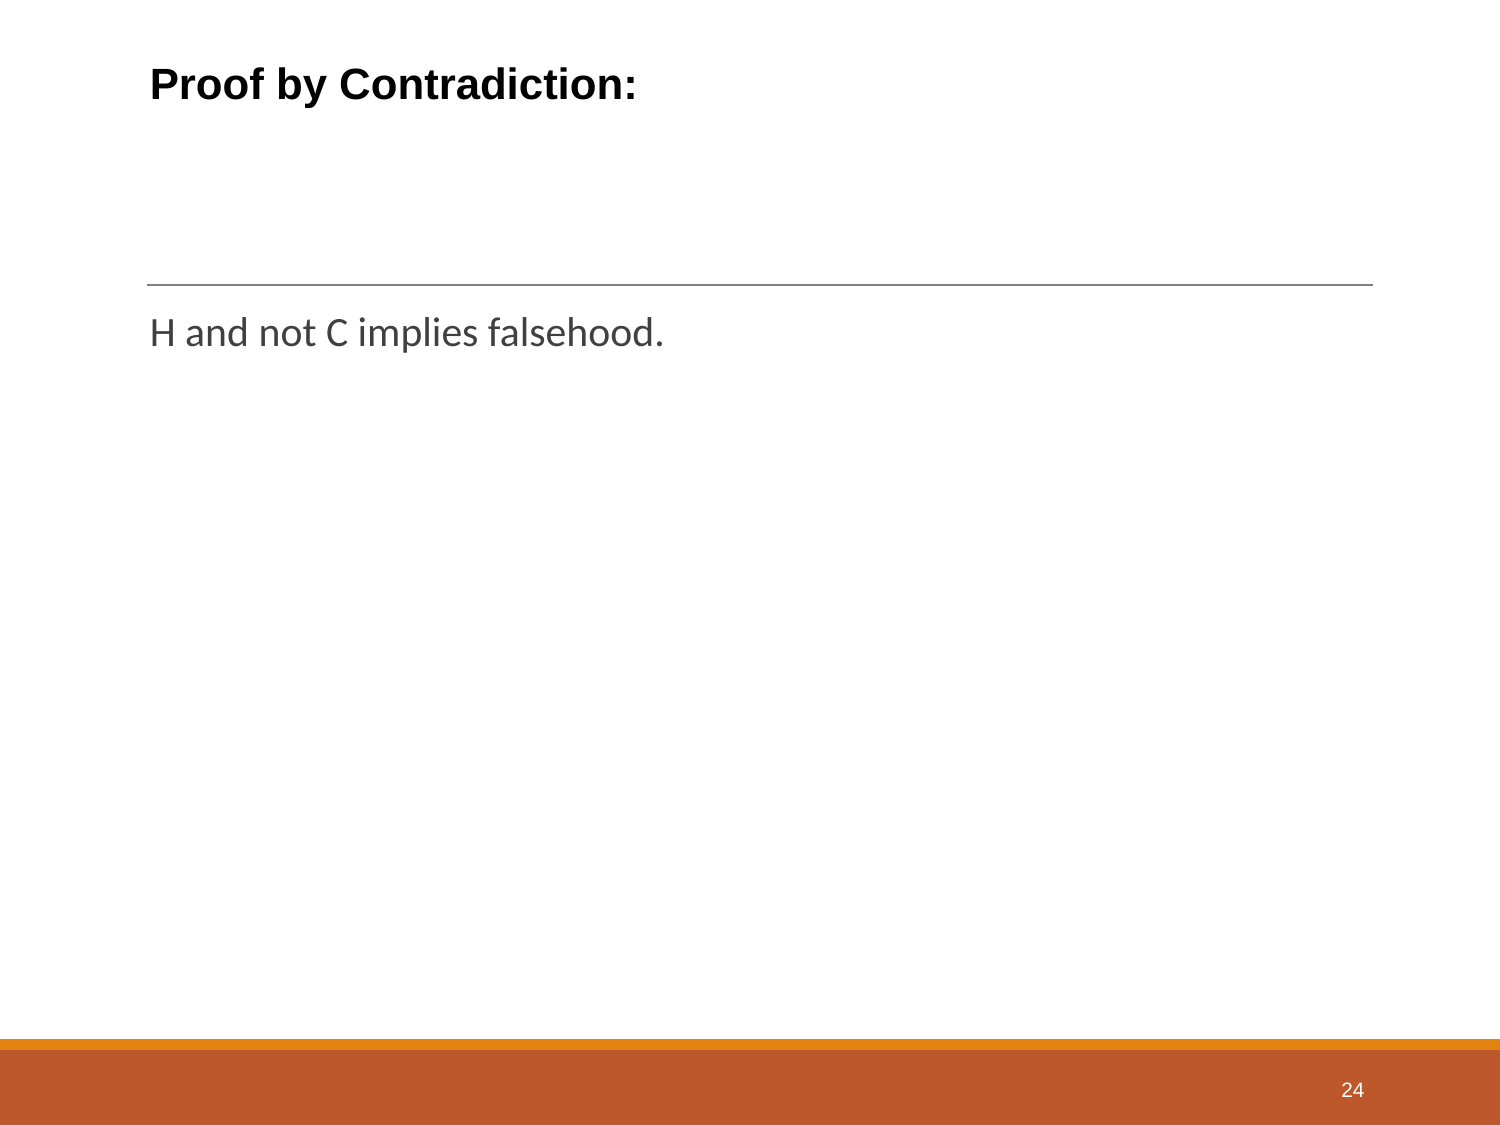

# Proof by Contradiction:
H and not C implies falsehood.
24